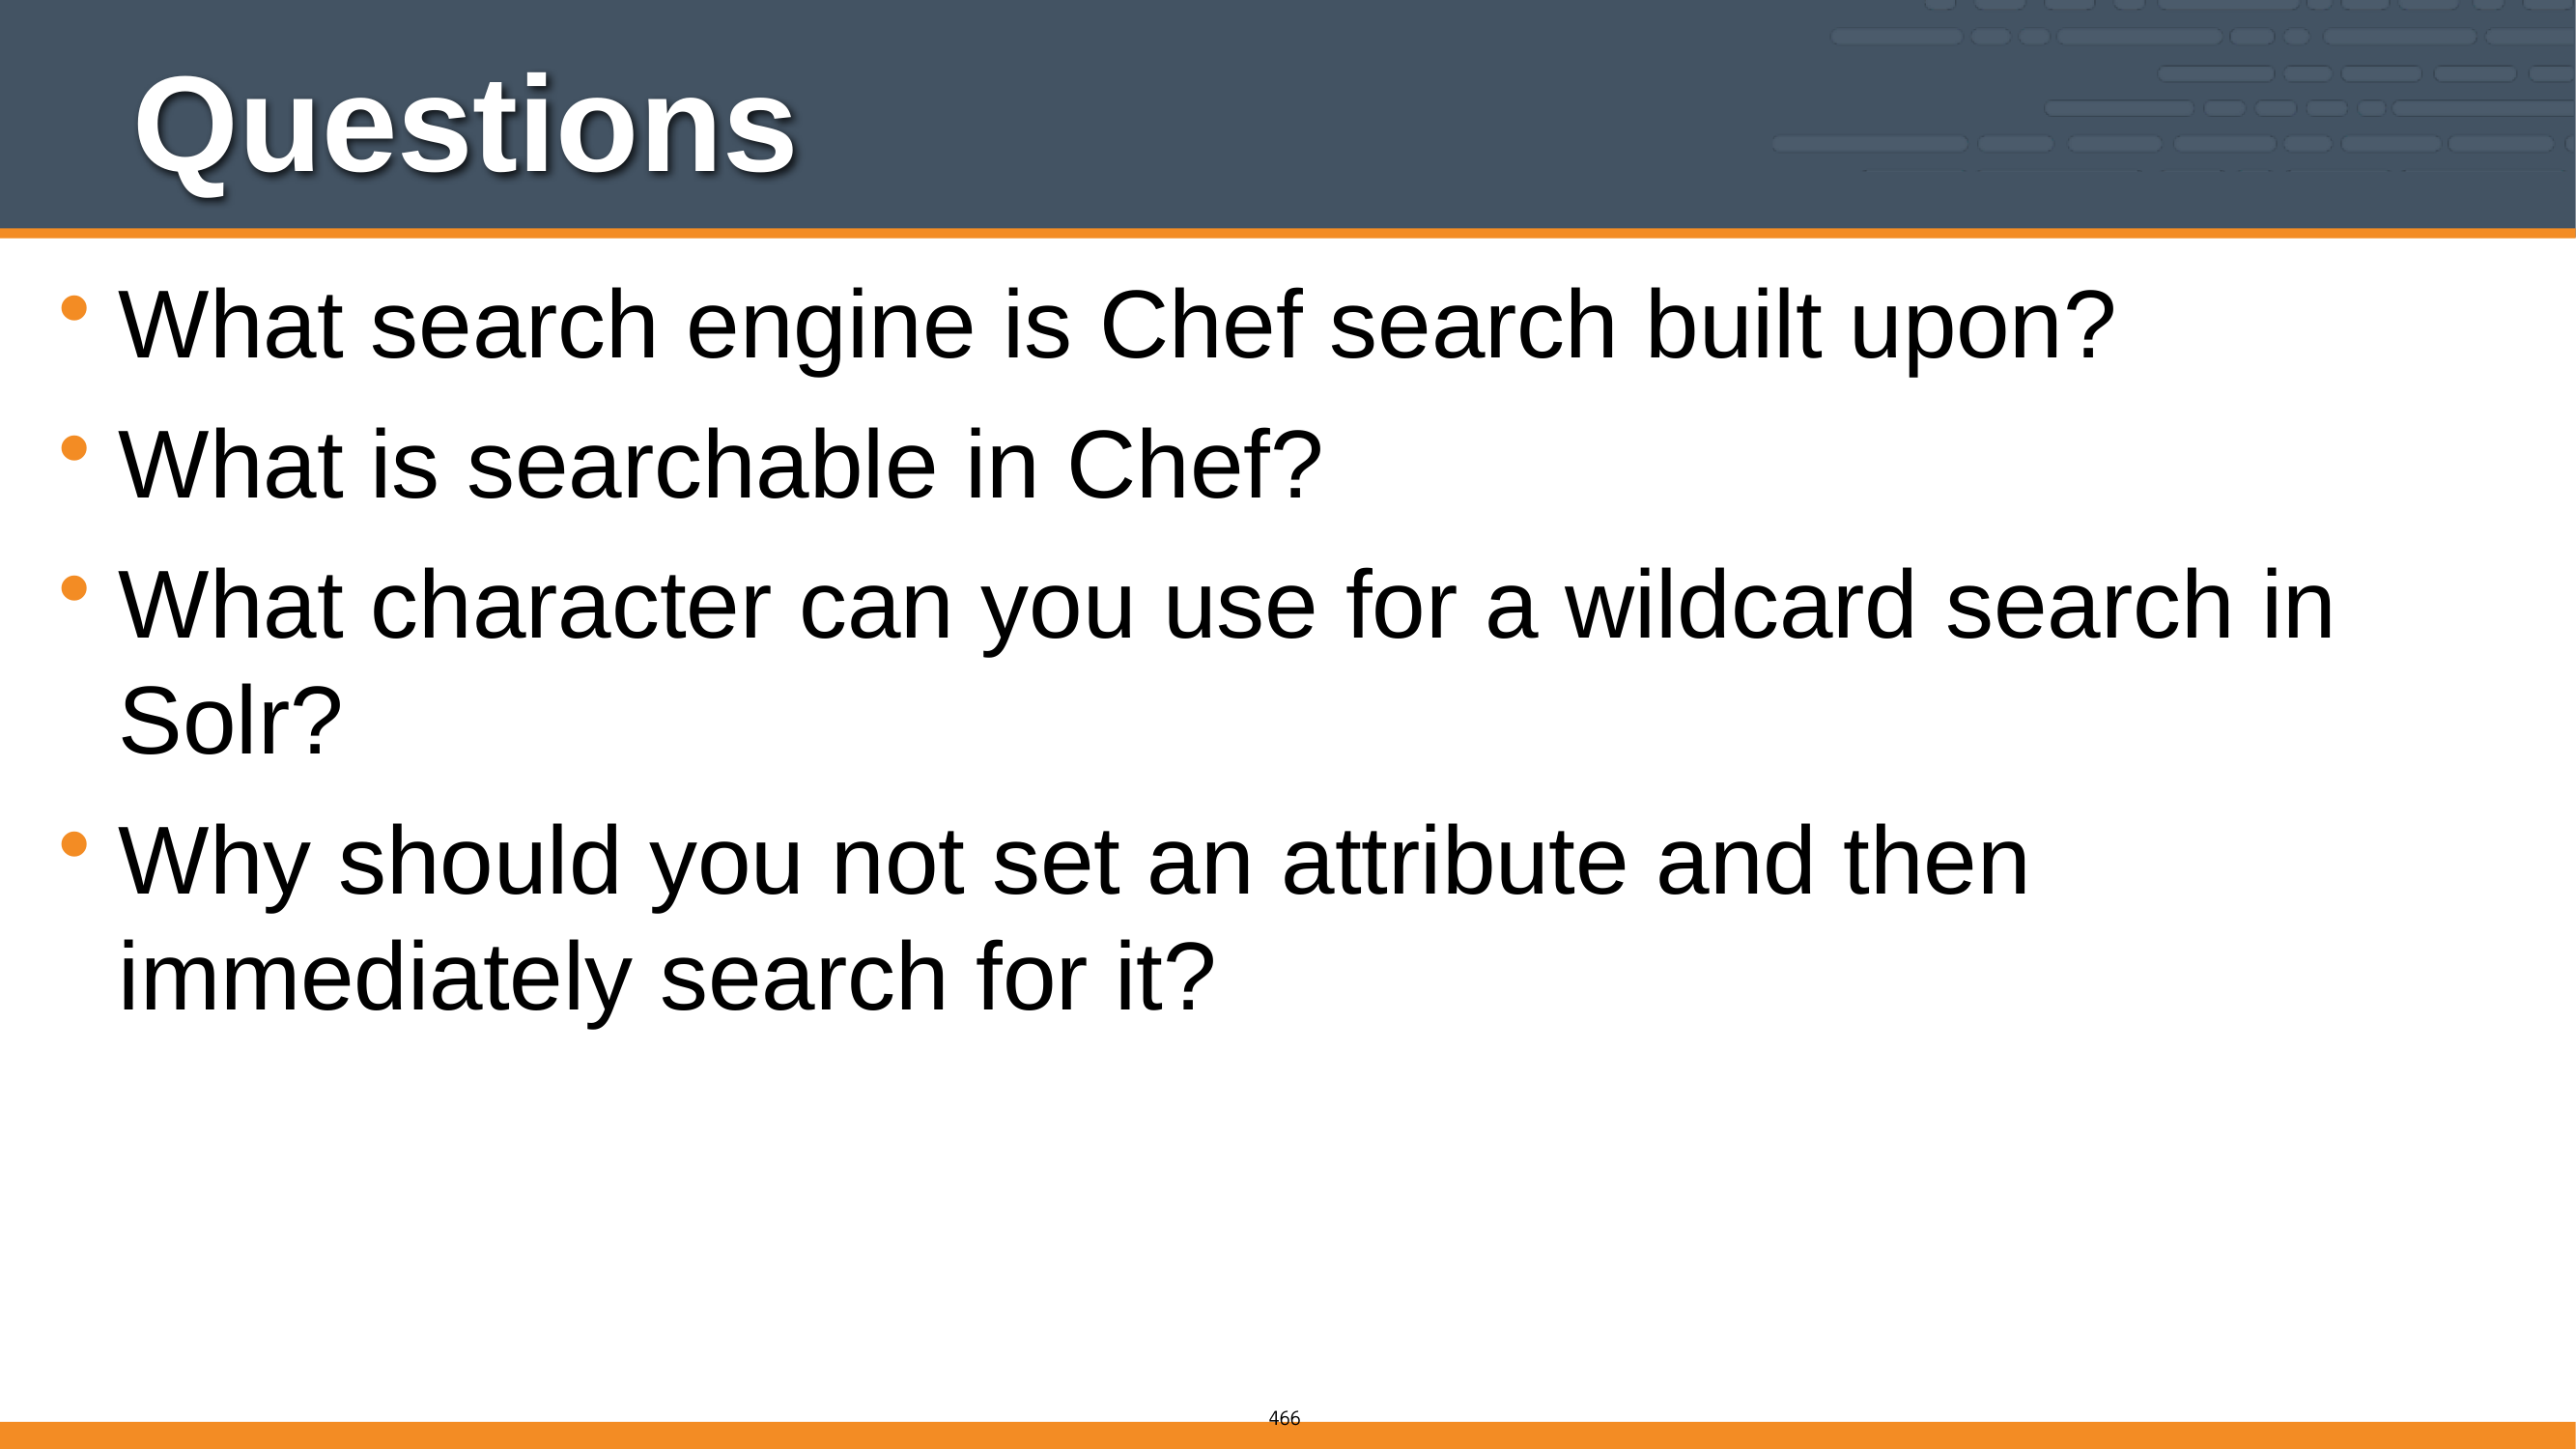

# Questions
What search engine is Chef search built upon?
What is searchable in Chef?
What character can you use for a wildcard search in Solr?
Why should you not set an attribute and then immediately search for it?
466